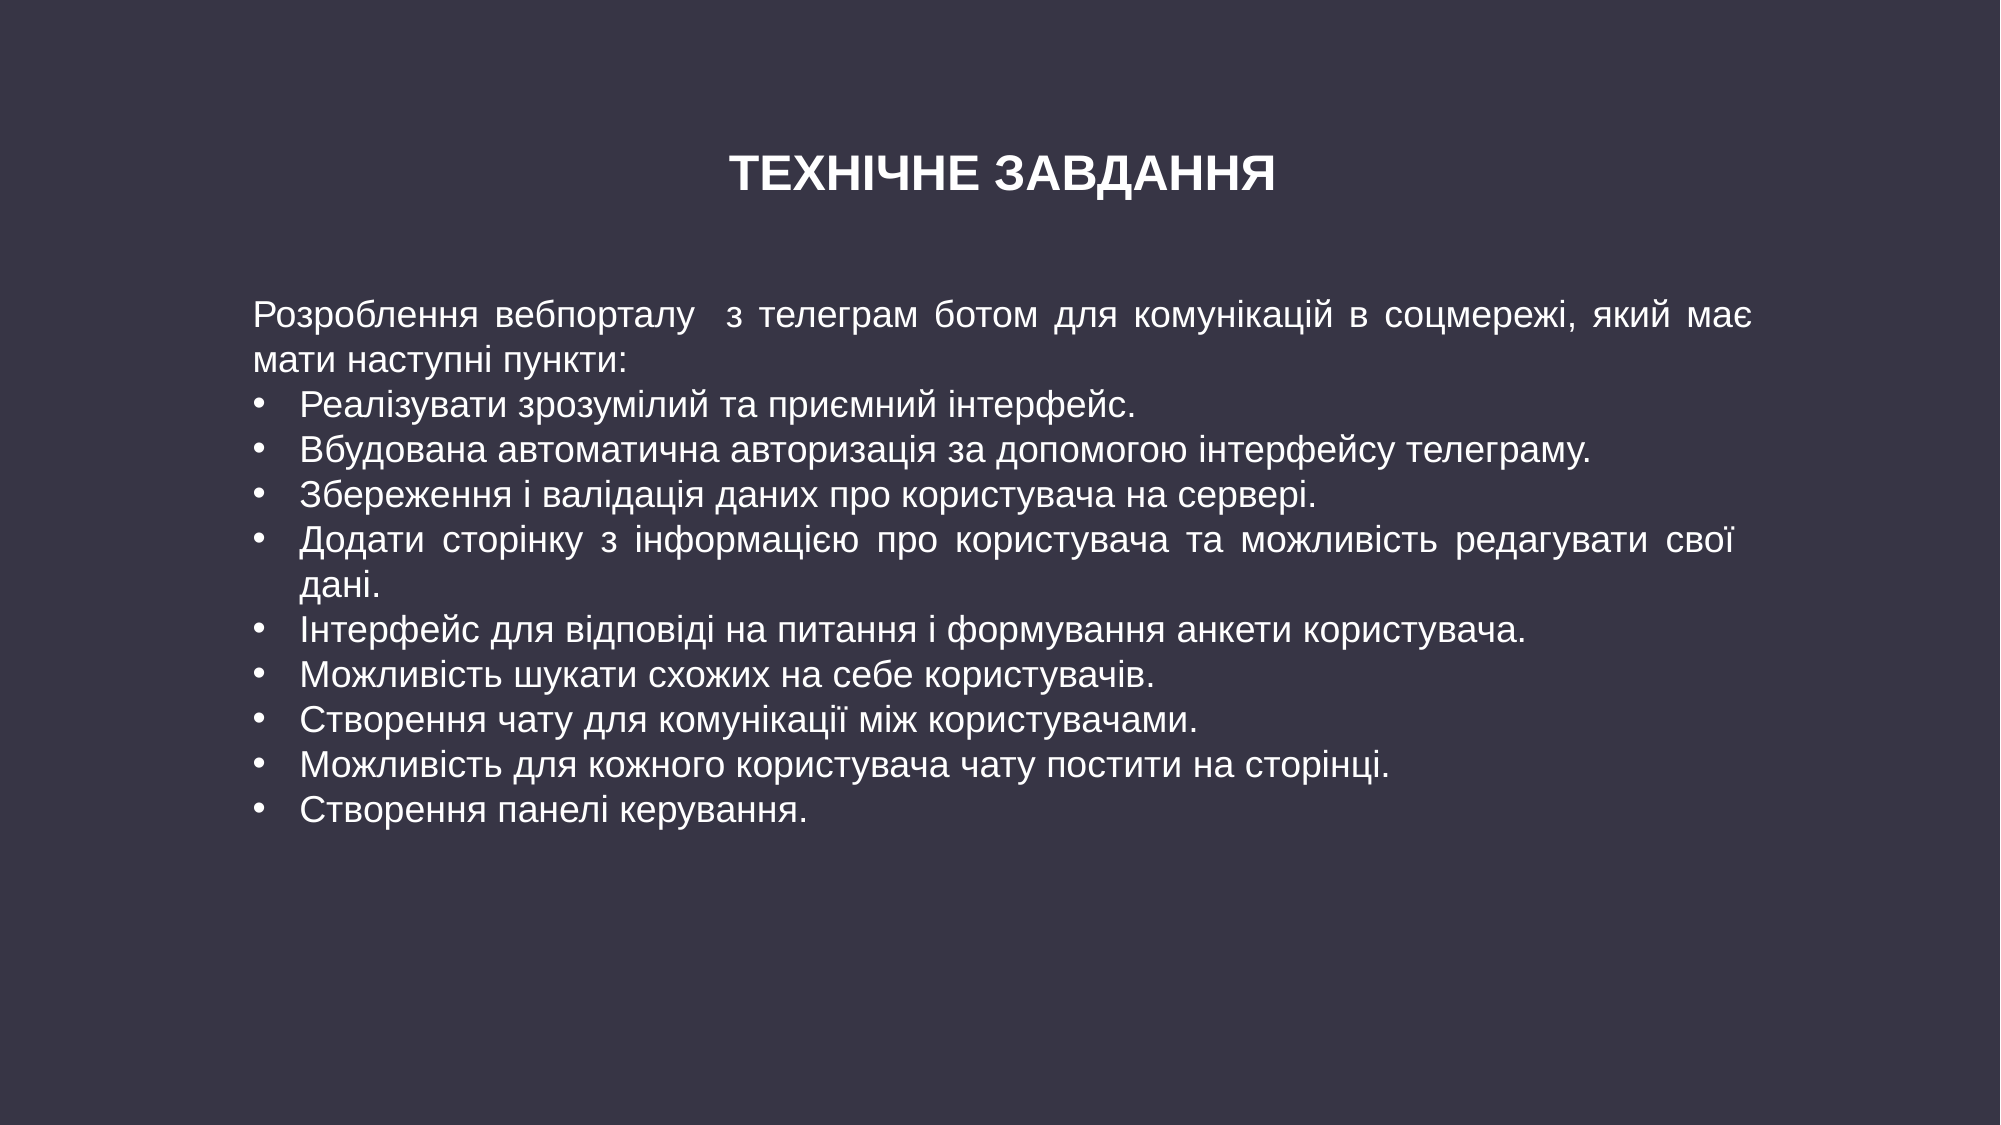

ТЕХНІЧНЕ ЗАВДАННЯ

Розроблення вебпорталу  з телеграм ботом для комунікацій в соцмережі, який має мати наступні пункти:
Реалізувати зрозумілий та приємний інтерфейс.
Вбудована автоматична авторизація за допомогою інтерфейсу телеграму.
Збереження і валідація даних про користувача на сервері.
Додати сторінку з інформацією про користувача та можливість редагувати свої  дані.
Інтерфейс для відповіді на питання і формування анкети користувача.
Можливість шукати схожих на себе користувачів.
Створення чату для комунікації між користувачами.
Можливість для кожного користувача чату постити на сторінці.
Створення панелі керування.